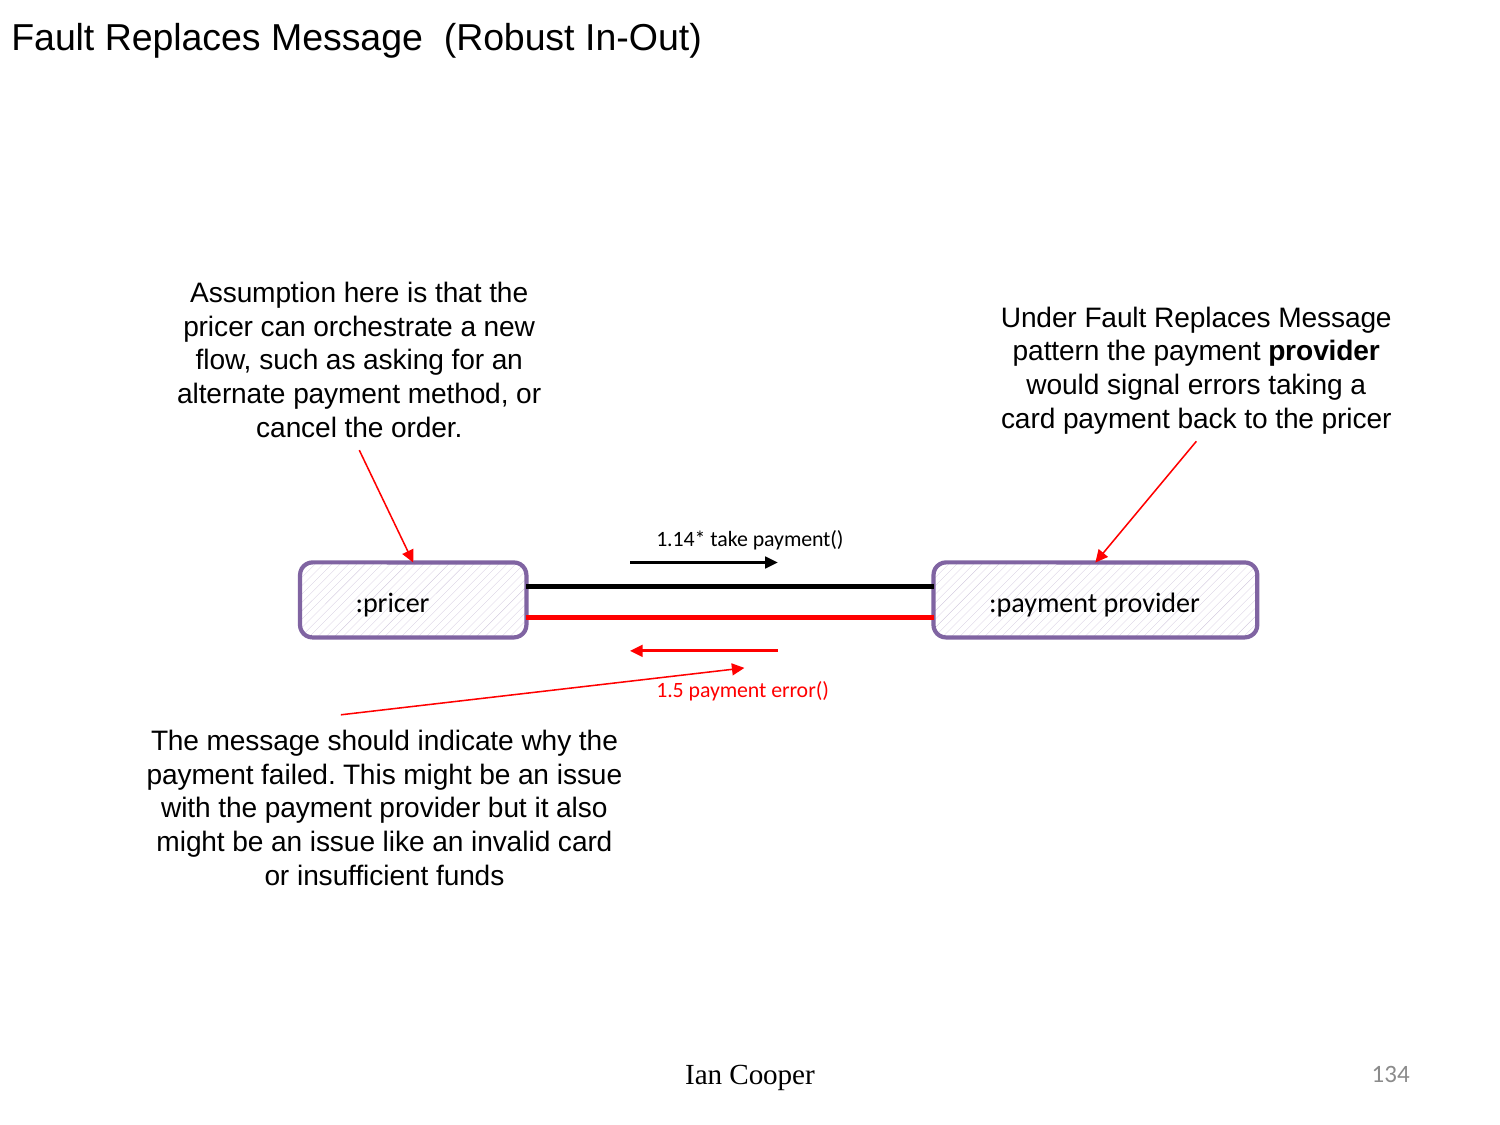

Fault Replaces Message  (Robust In-Out)
Assumption here is that the pricer can orchestrate a new flow, such as asking for an alternate payment method, or cancel the order.
Under Fault Replaces Message pattern the payment provider would signal errors taking a card payment back to the pricer
1.14* take payment()

:payment provider
:pricer
1.5 payment error()
The message should indicate why the payment failed. This might be an issue with the payment provider but it also might be an issue like an invalid card or insufficient funds
Ian Cooper
134